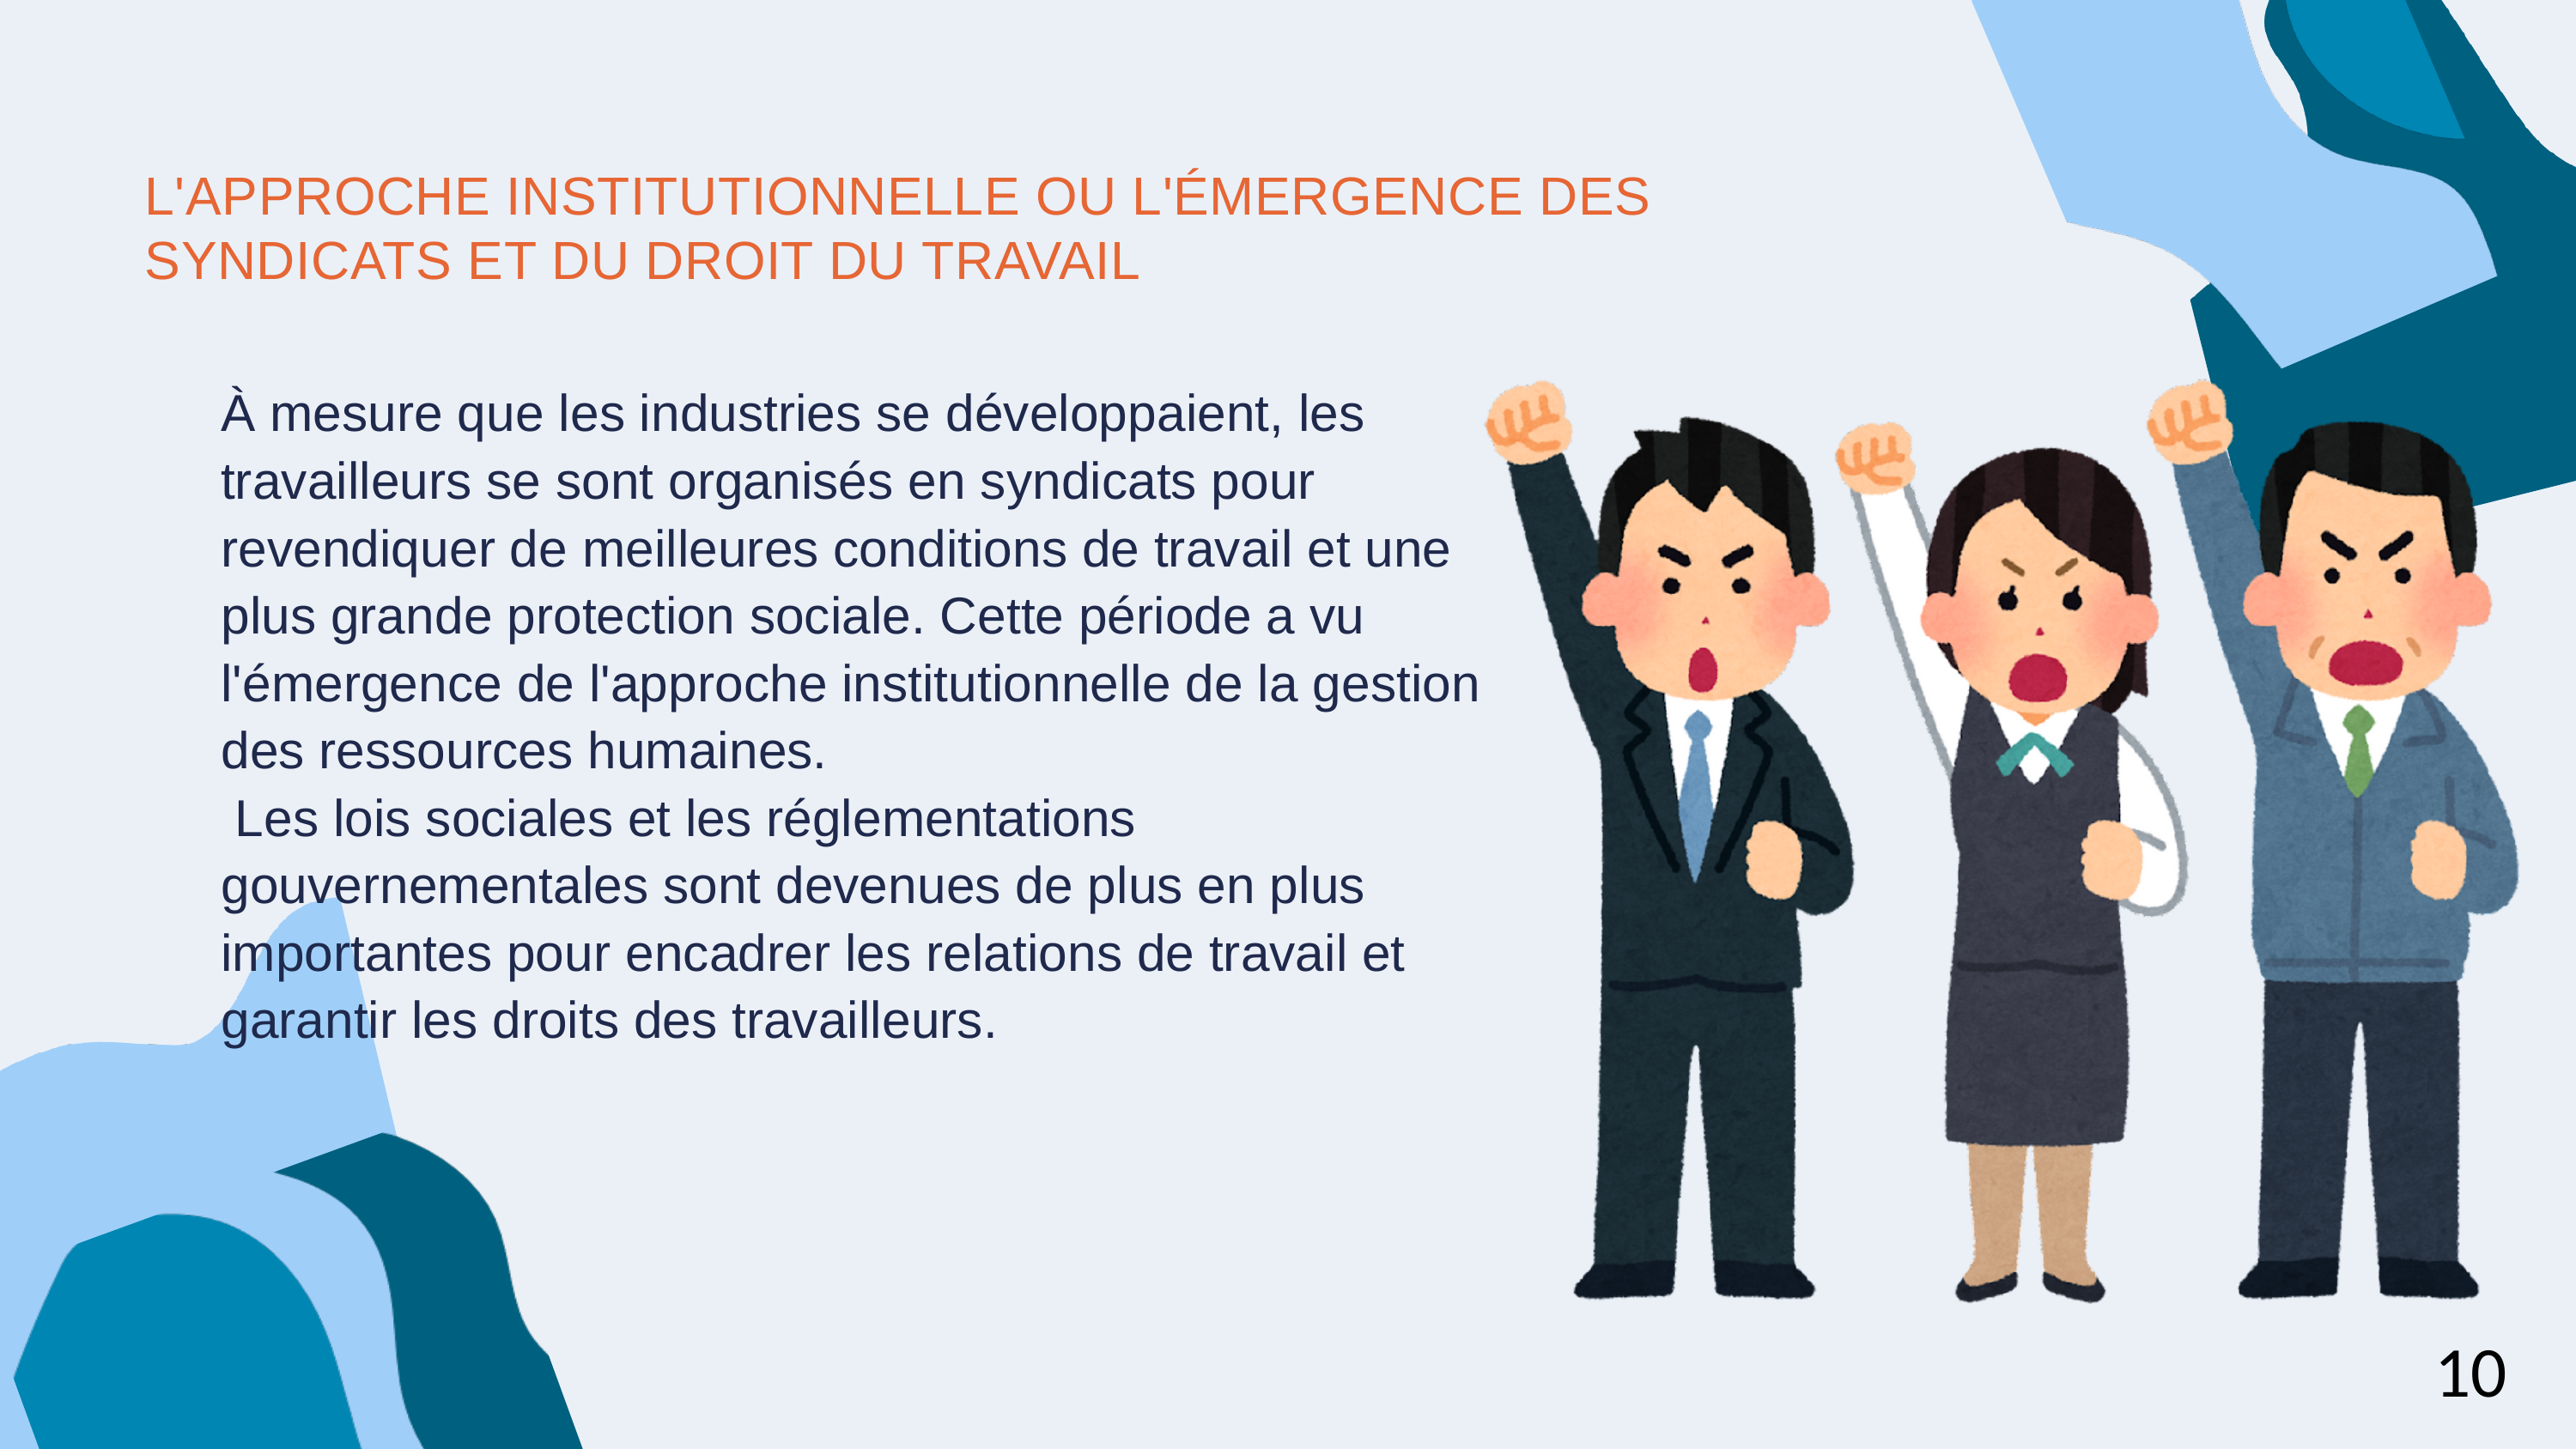

L'APPROCHE INSTITUTIONNELLE OU L'ÉMERGENCE DES SYNDICATS ET DU DROIT DU TRAVAIL
À mesure que les industries se développaient, les travailleurs se sont organisés en syndicats pour revendiquer de meilleures conditions de travail et une plus grande protection sociale. Cette période a vu l'émergence de l'approche institutionnelle de la gestion des ressources humaines.
 Les lois sociales et les réglementations gouvernementales sont devenues de plus en plus importantes pour encadrer les relations de travail et garantir les droits des travailleurs.

10